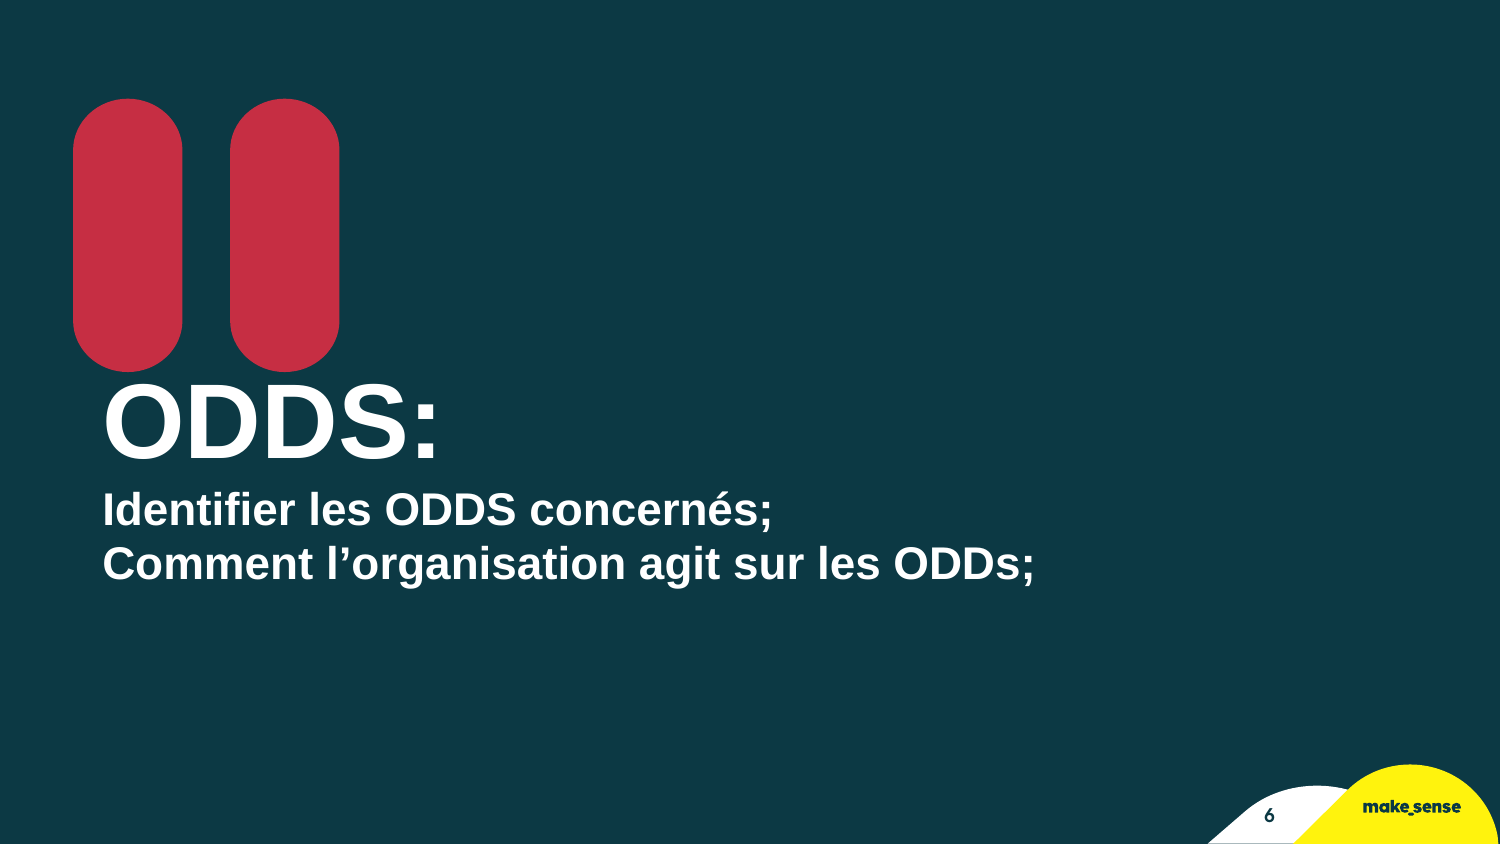

# ODDS:
Identifier les ODDS concernés;
Comment l’organisation agit sur les ODDs;